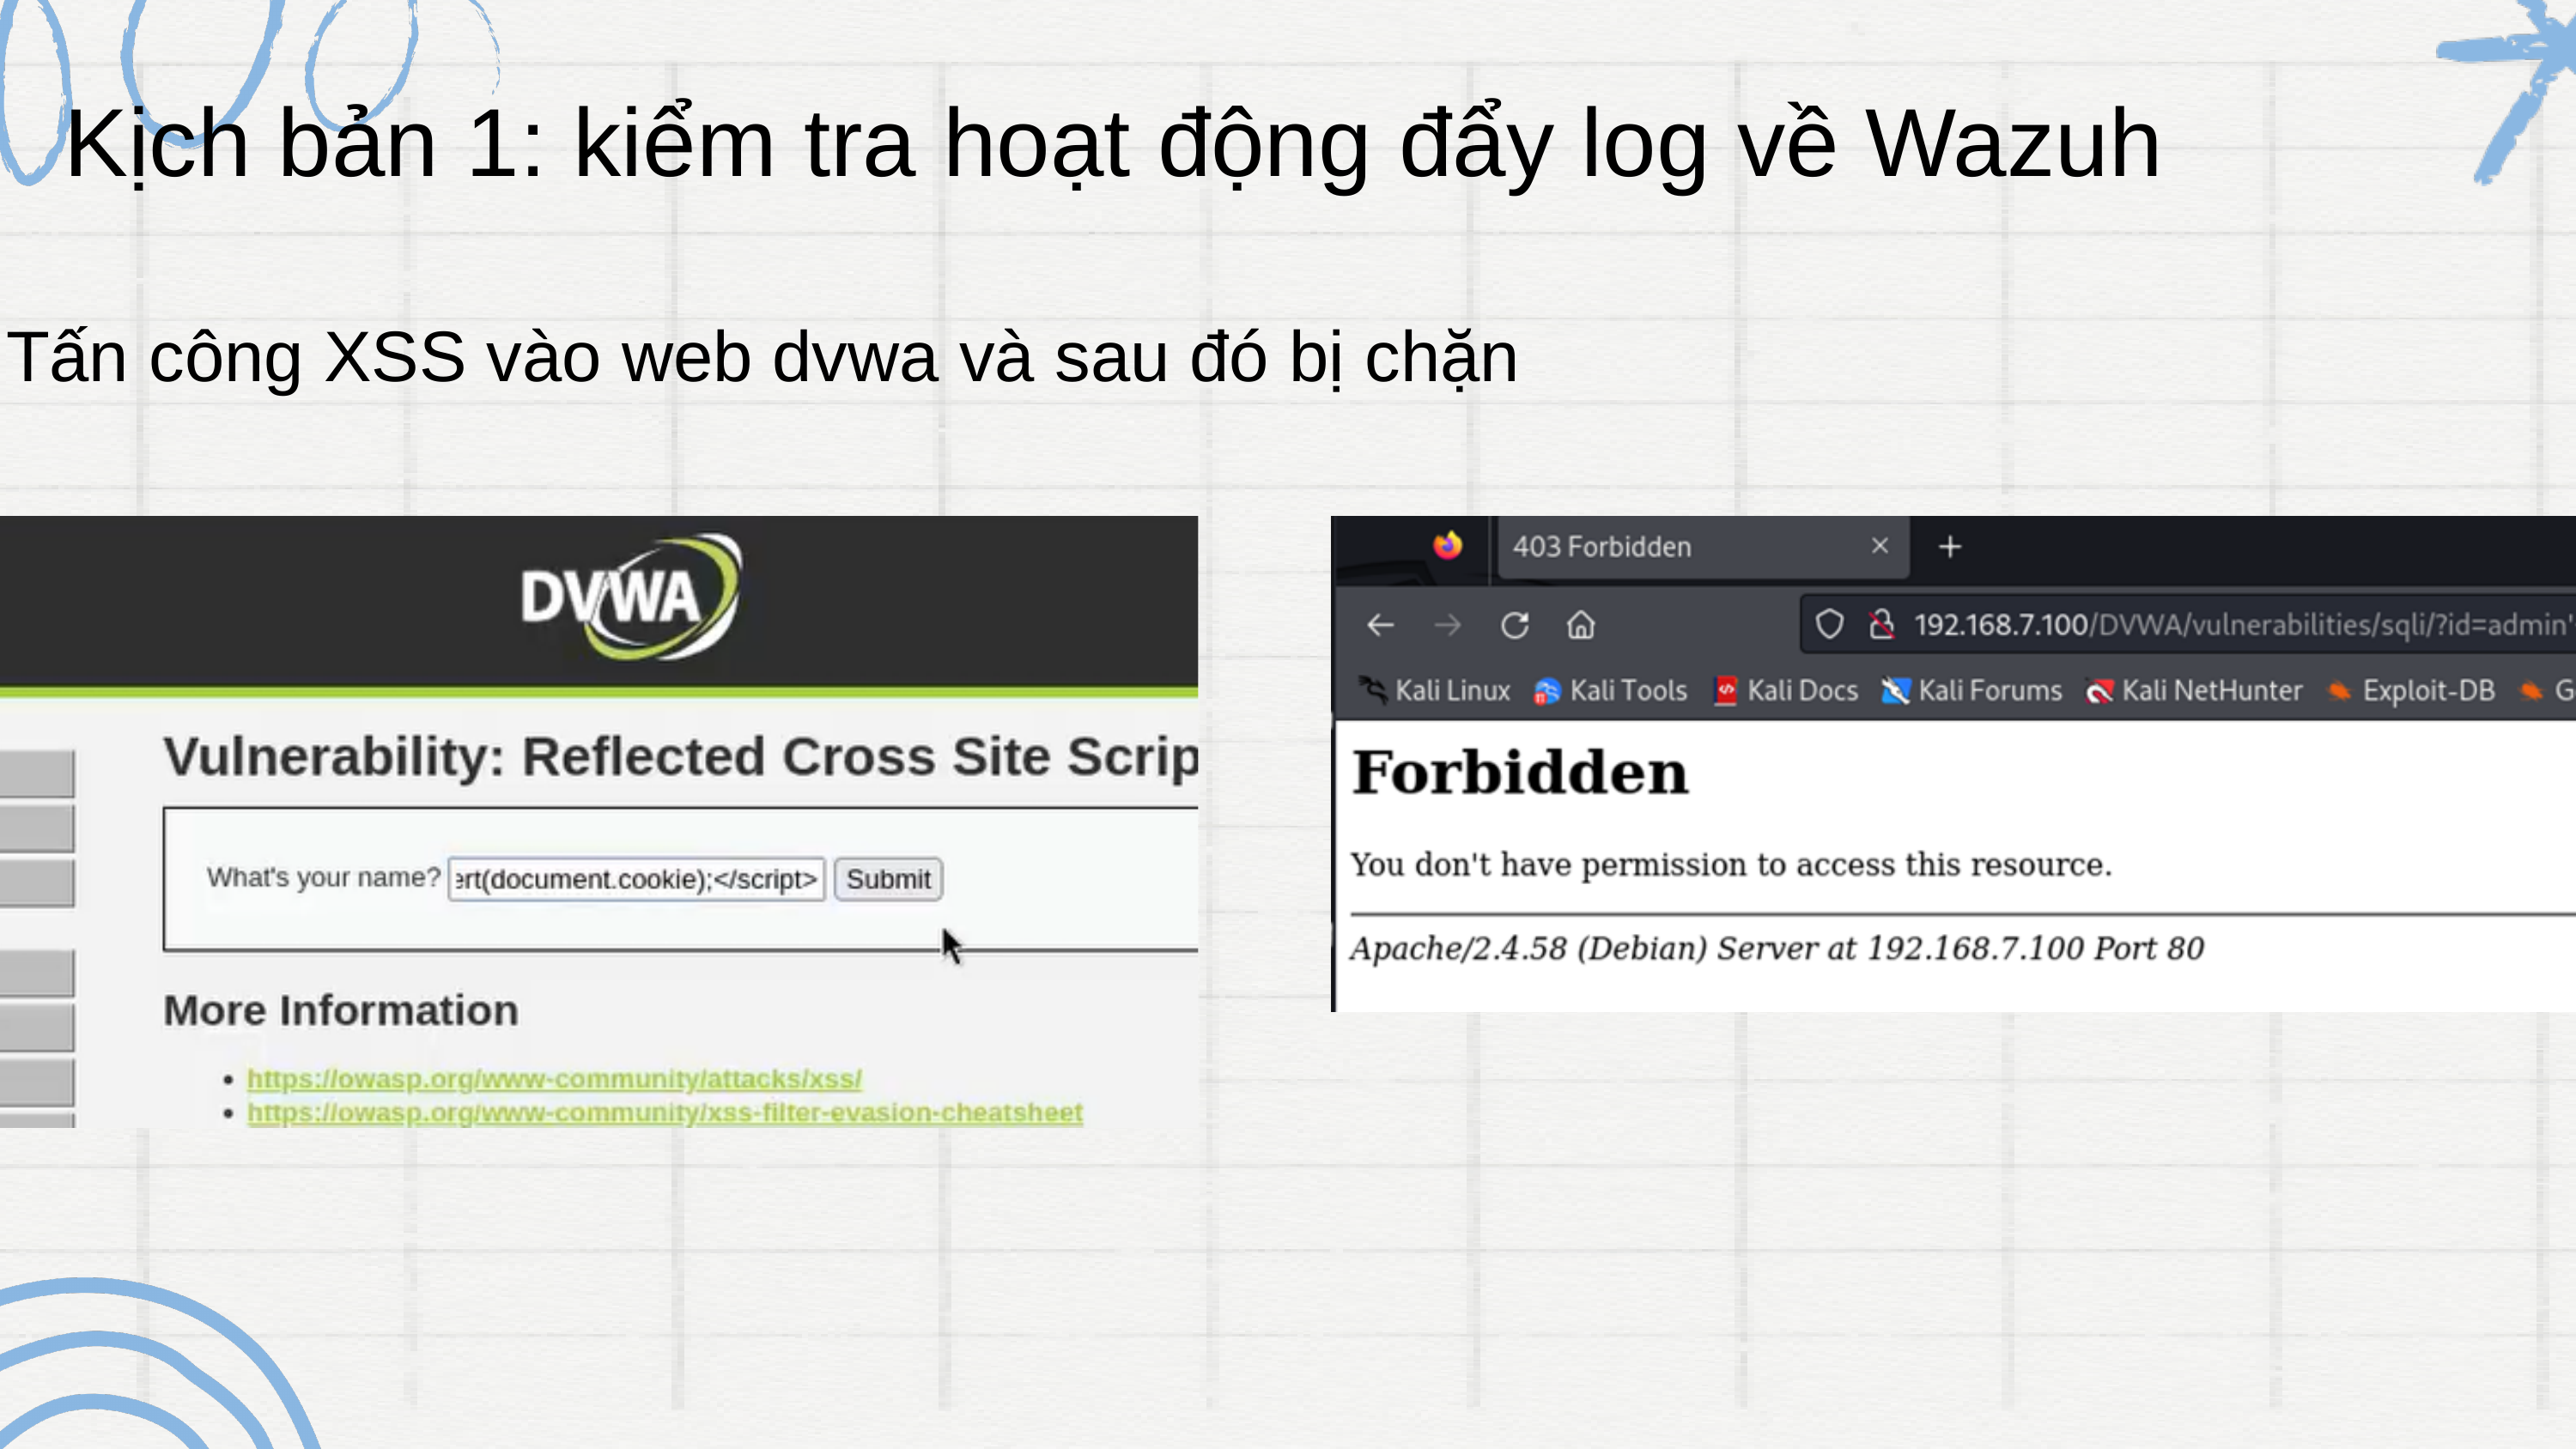

Kịch bản 1: kiểm tra hoạt động đẩy log về Wazuh
Tấn công XSS vào web dvwa và sau đó bị chặn